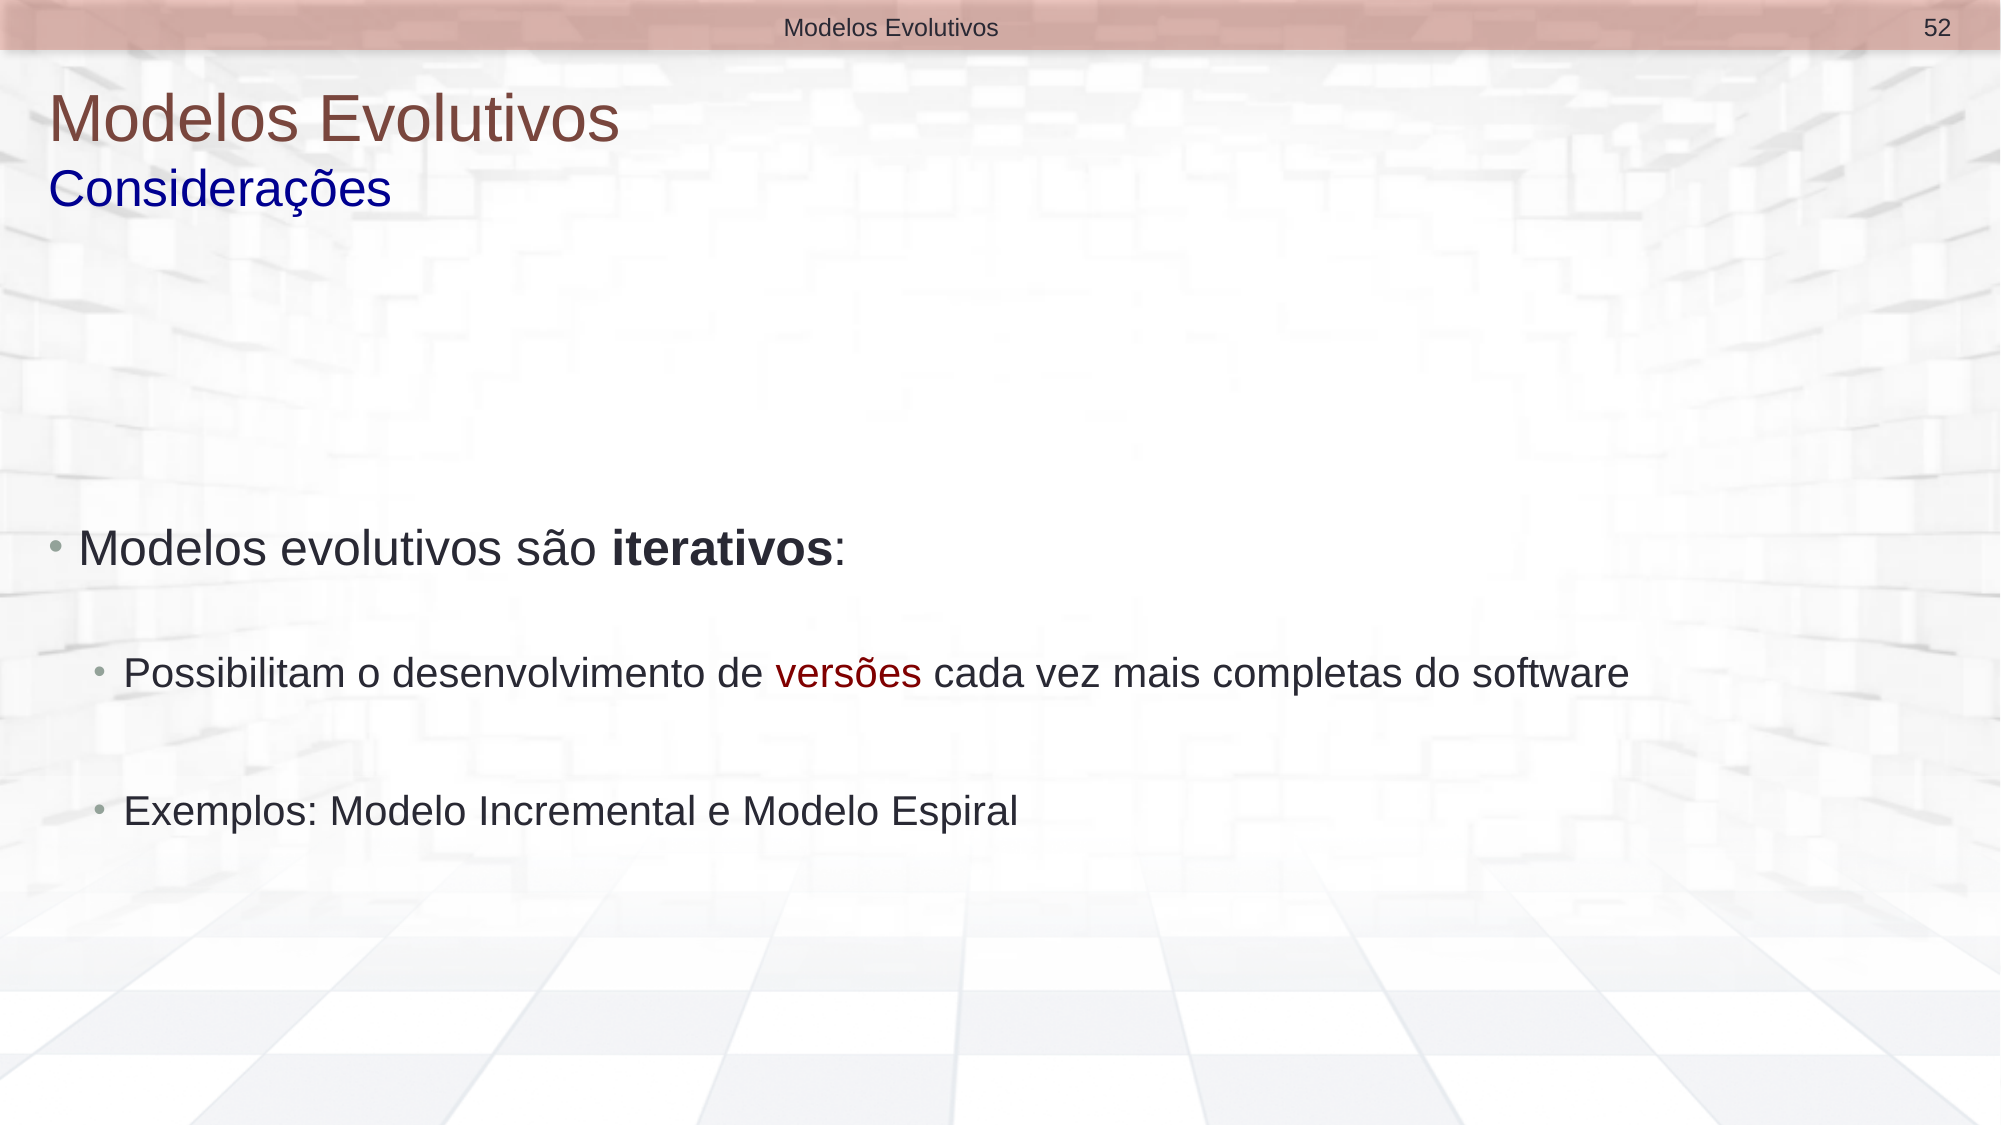

52
Modelos Evolutivos
# Modelos Evolutivos Considerações
Modelos evolutivos são iterativos:

Possibilitam o desenvolvimento de versões cada vez mais completas do software

Exemplos: Modelo Incremental e Modelo Espiral